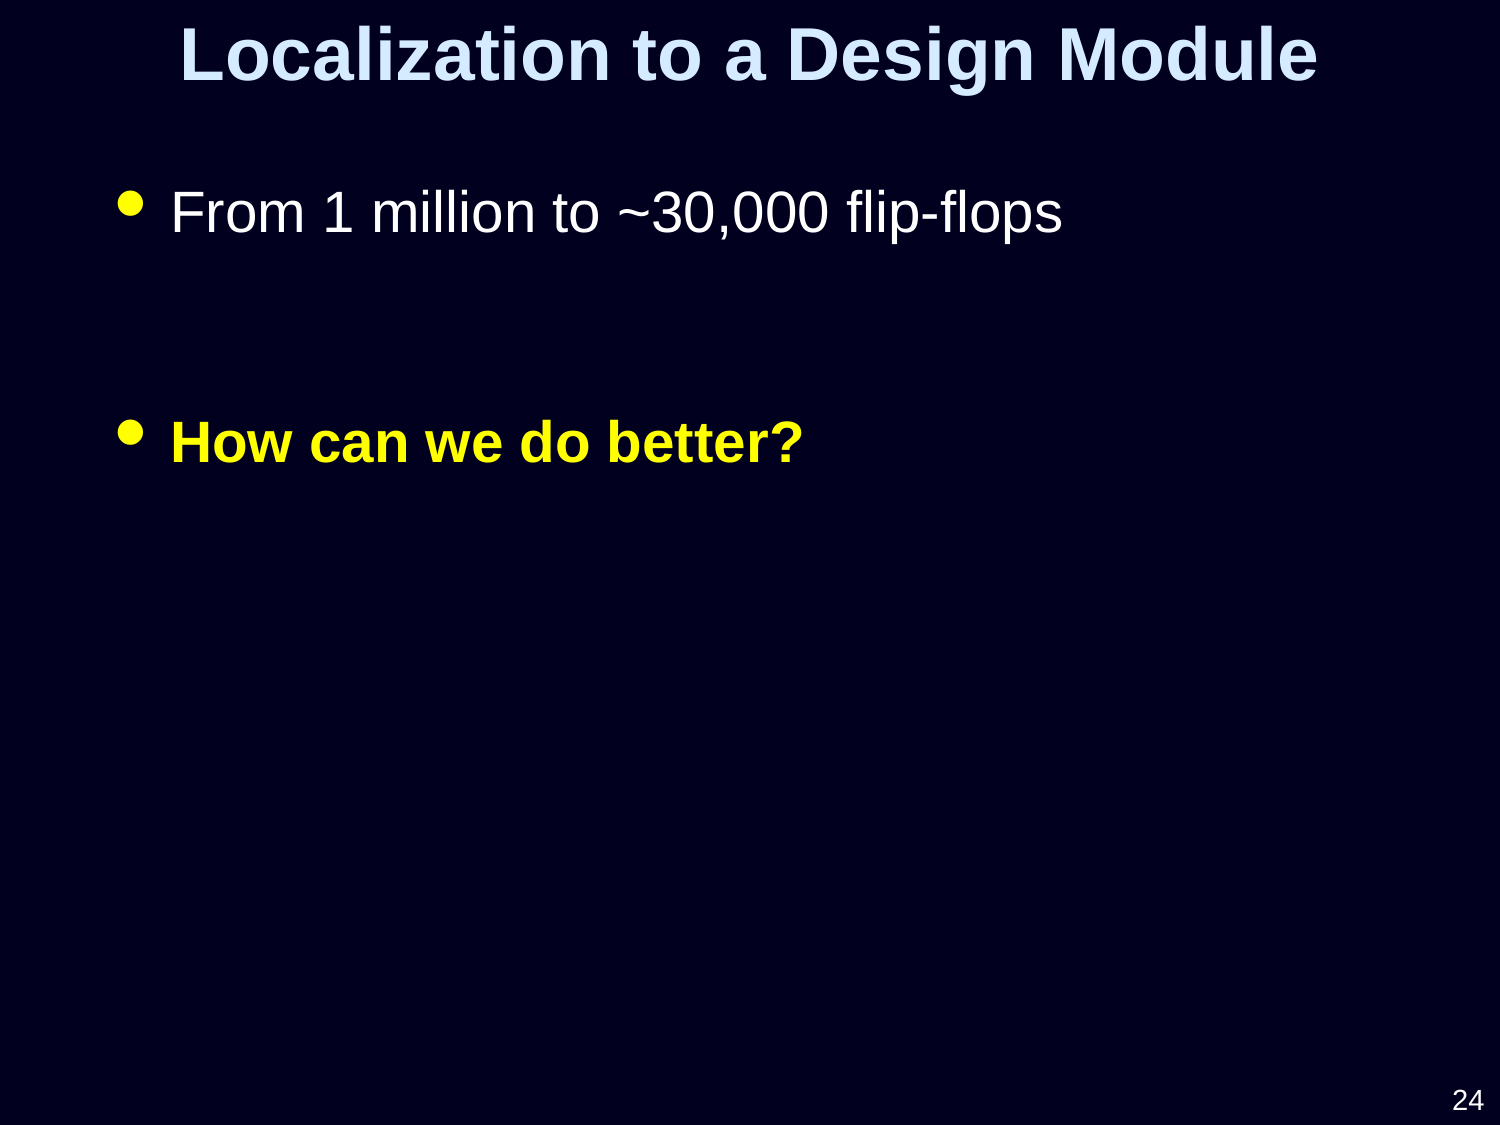

Localization to a Design Module
From 1 million to ~30,000 flip-flops

How can we do better?

24